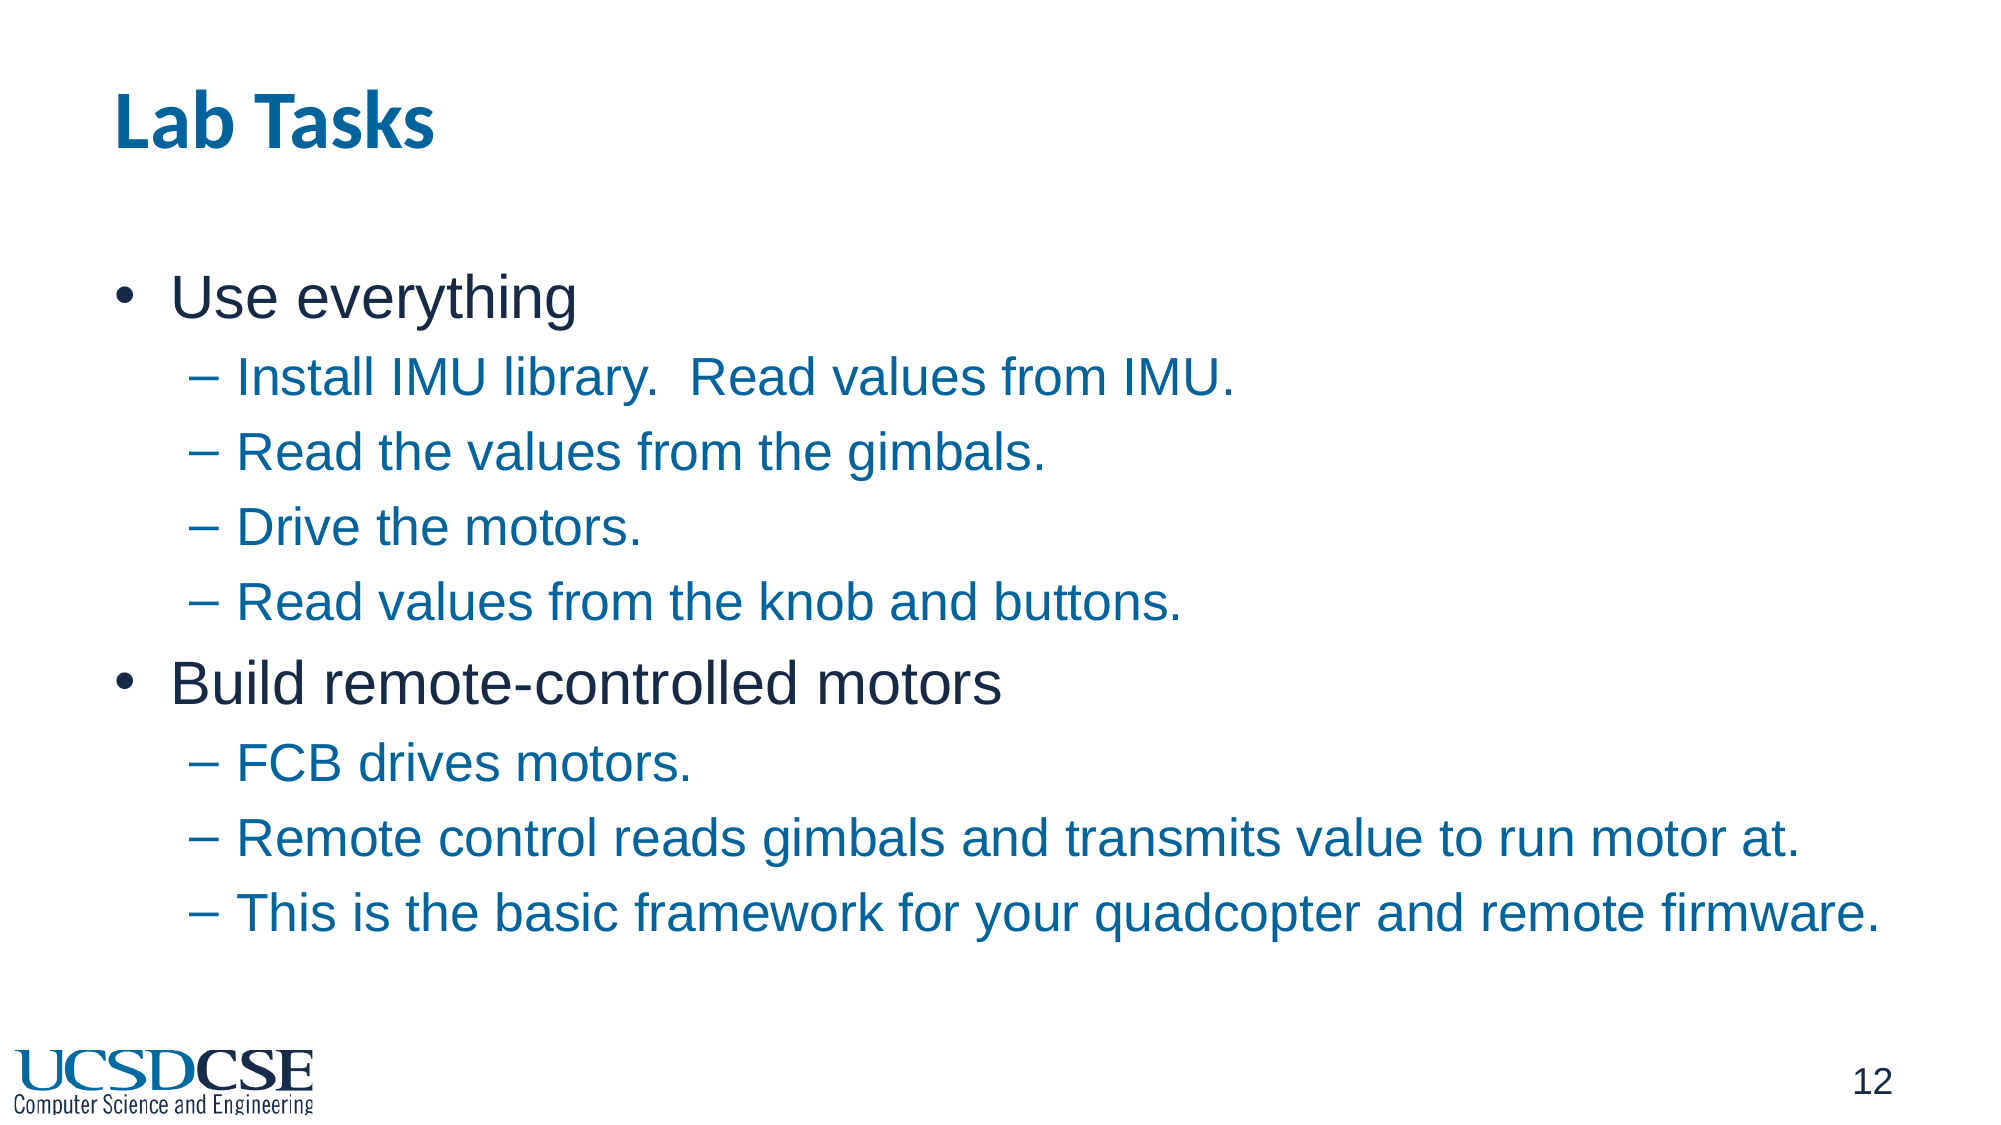

# Lab Tasks
Use everything
Install IMU library.  Read values from IMU.
Read the values from the gimbals.
Drive the motors.
Read values from the knob and buttons.
Build remote-controlled motors
FCB drives motors.
Remote control reads gimbals and transmits value to run motor at.
This is the basic framework for your quadcopter and remote firmware.